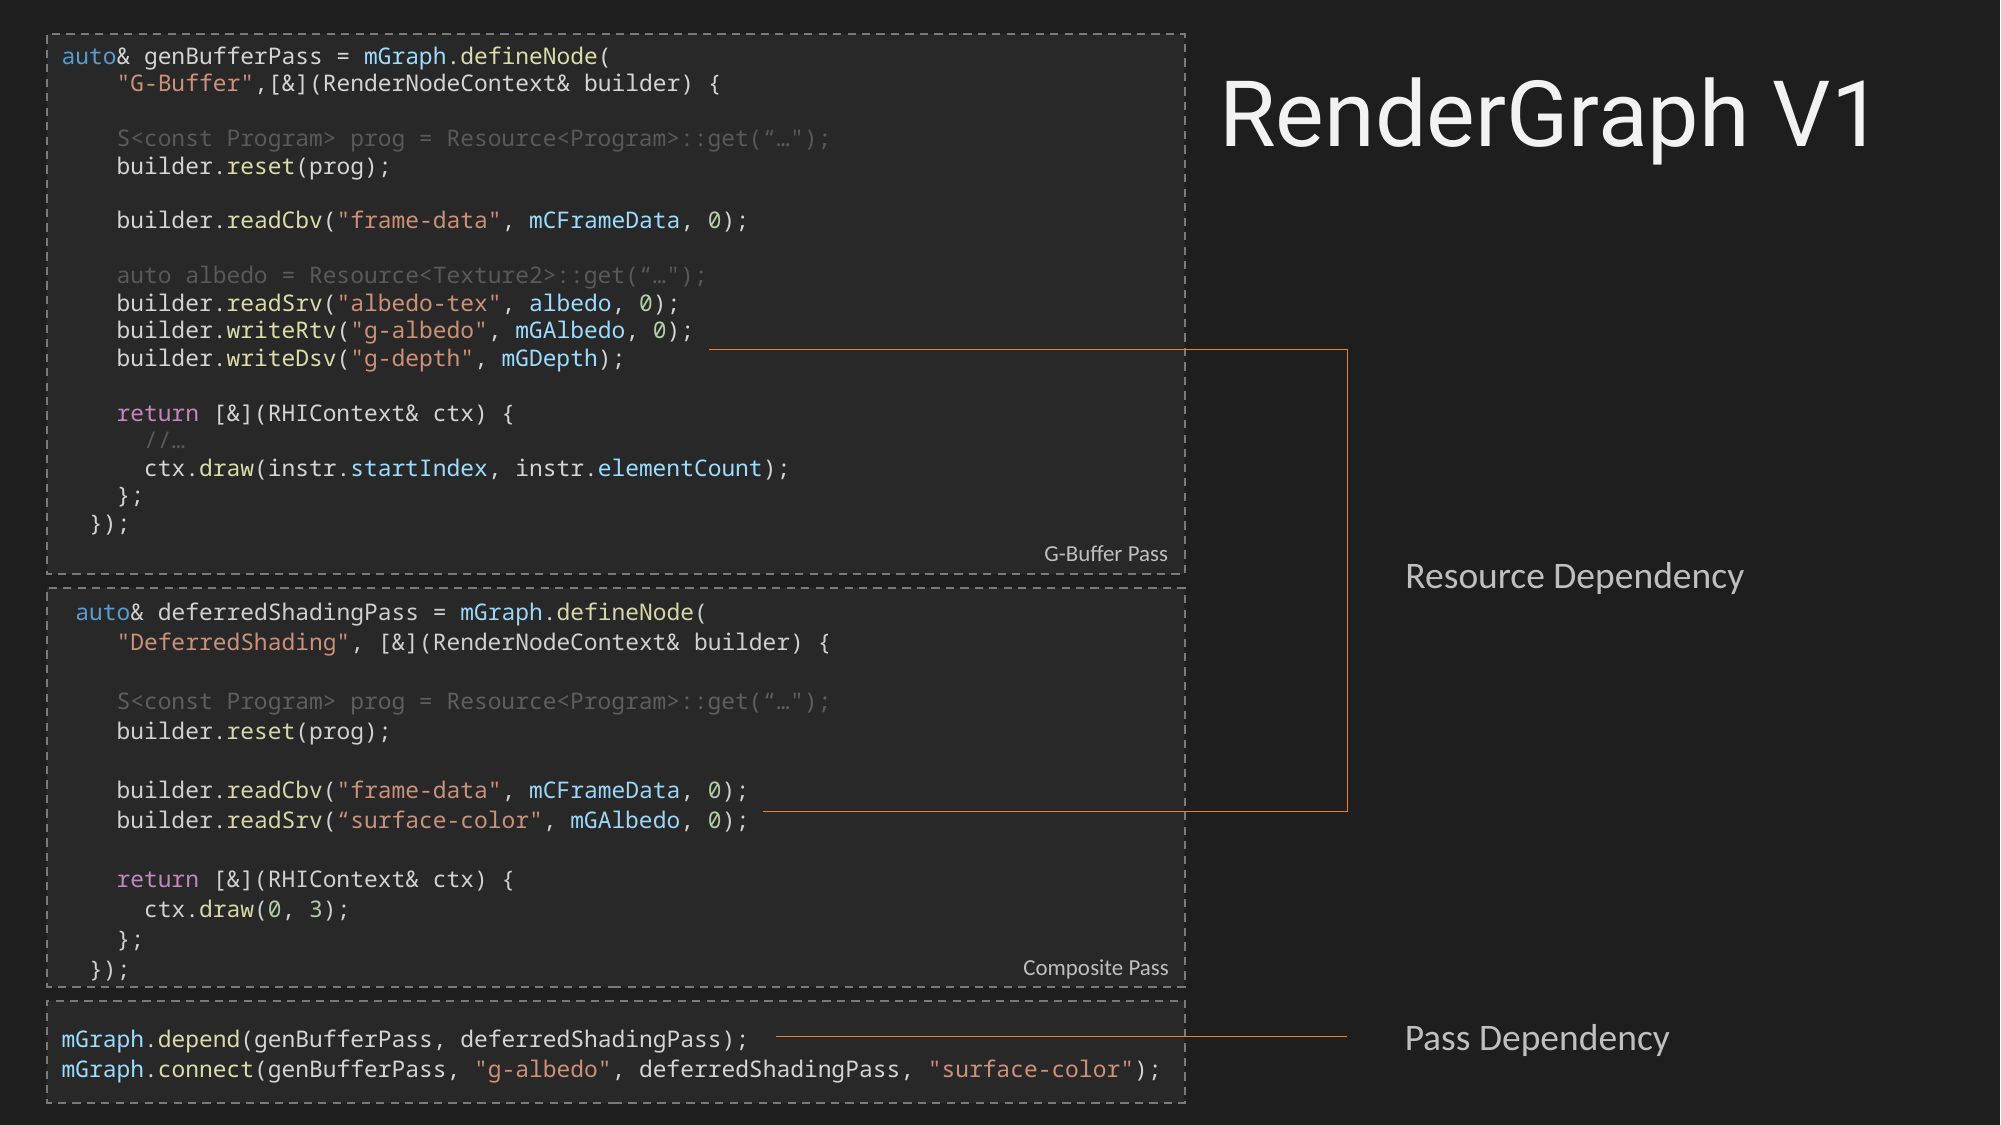

auto& genBufferPass = mGraph.defineNode(
    "G-Buffer",[&](RenderNodeContext& builder) {

    S<const Program> prog = Resource<Program>::get(“…");
    builder.reset(prog);

    builder.readCbv("frame-data", mCFrameData, 0);

    auto albedo = Resource<Texture2>::get(“…");
    builder.readSrv("albedo-tex", albedo, 0);
    builder.writeRtv("g-albedo", mGAlbedo, 0);
    builder.writeDsv("g-depth", mGDepth);

    return [&](RHIContext& ctx) {
      //…
      ctx.draw(instr.startIndex, instr.elementCount);
    };
  });

RenderGraph V1
Resource Dependency
G-Buffer Pass

 auto& deferredShadingPass = mGraph.defineNode(
    "DeferredShading", [&](RenderNodeContext& builder) {

    S<const Program> prog = Resource<Program>::get(“…");
    builder.reset(prog);

    builder.readCbv("frame-data", mCFrameData, 0);
    builder.readSrv(“surface-color", mGAlbedo, 0);

    return [&](RHIContext& ctx) {
      ctx.draw(0, 3);
    };
  });

Composite Pass

Pass Dependency
mGraph.depend(genBufferPass, deferredShadingPass);
mGraph.connect(genBufferPass, "g-albedo", deferredShadingPass, "surface-color");